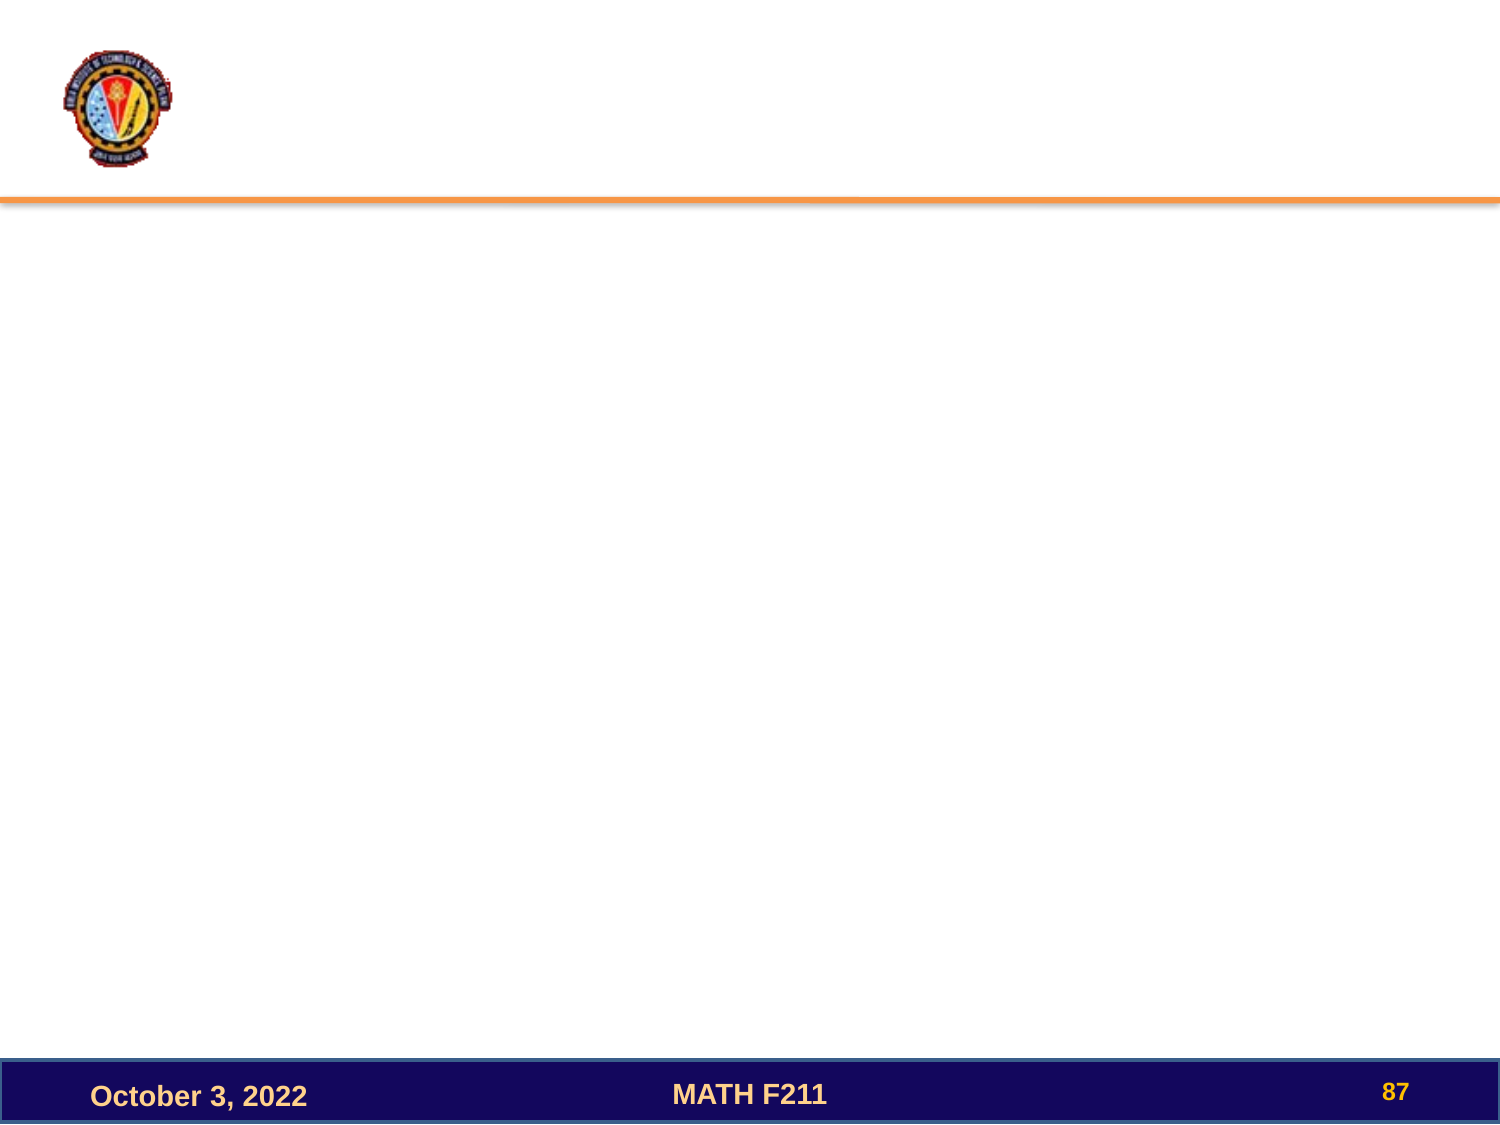

#

87
MATH F211
October 3, 2022